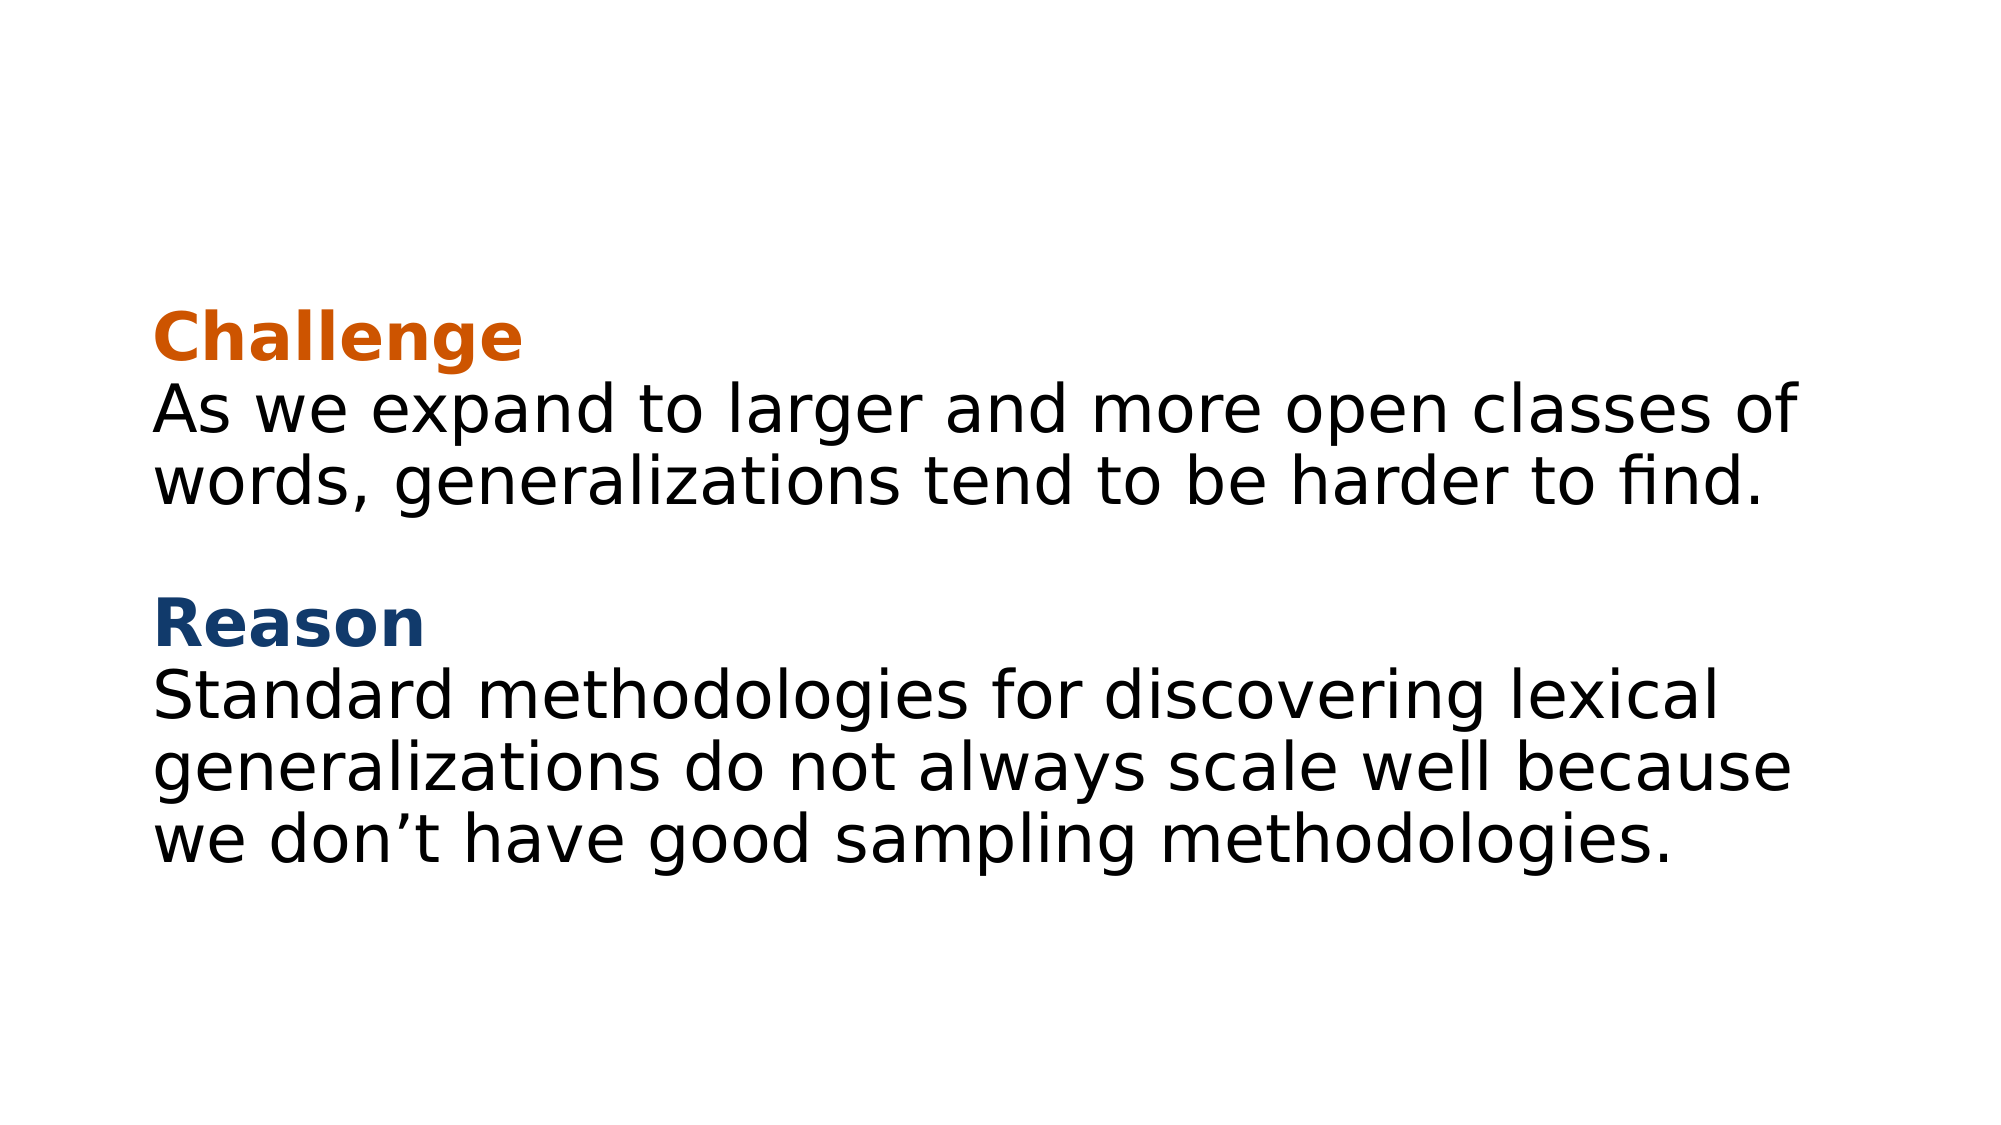

Challenge
As we expand to larger and more open classes of words, generalizations tend to be harder to find.
Reason
Standard methodologies for discovering lexical generalizations do not always scale well because we don’t have good sampling methodologies.